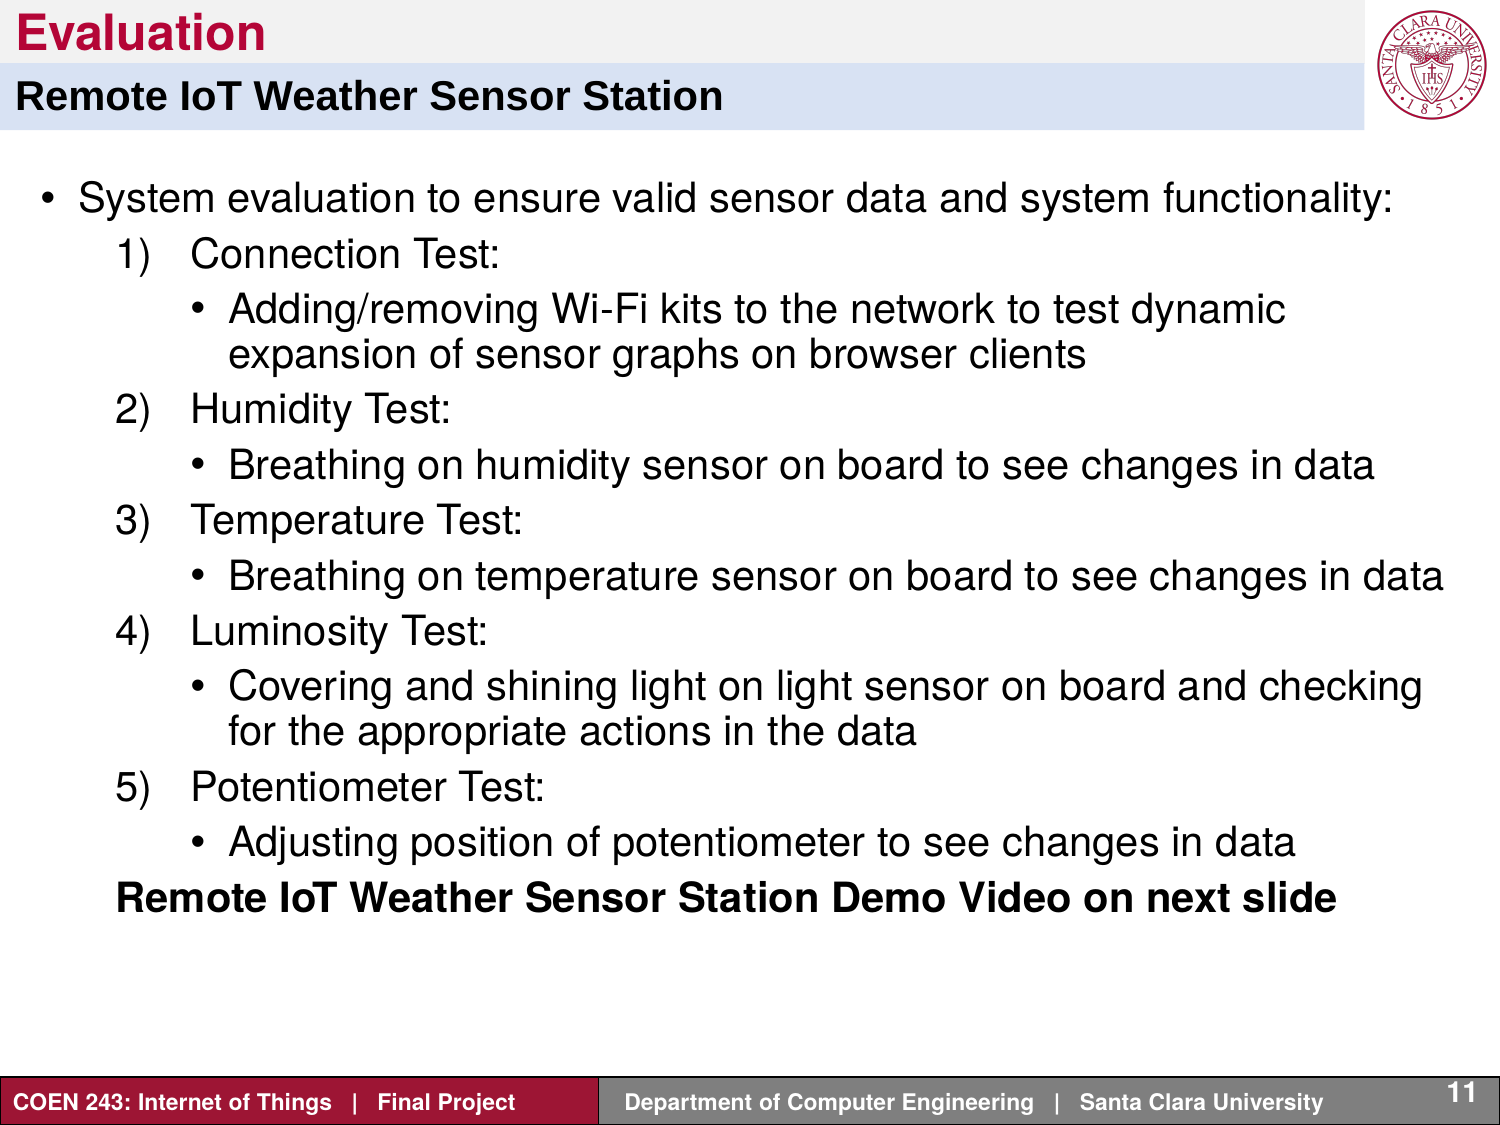

# Evaluation
Remote IoT Weather Sensor Station
System evaluation to ensure valid sensor data and system functionality:
Connection Test:
Adding/removing Wi-Fi kits to the network to test dynamic expansion of sensor graphs on browser clients
Humidity Test:
Breathing on humidity sensor on board to see changes in data
Temperature Test:
Breathing on temperature sensor on board to see changes in data
Luminosity Test:
Covering and shining light on light sensor on board and checking for the appropriate actions in the data
Potentiometer Test:
Adjusting position of potentiometer to see changes in data
Remote IoT Weather Sensor Station Demo Video on next slide